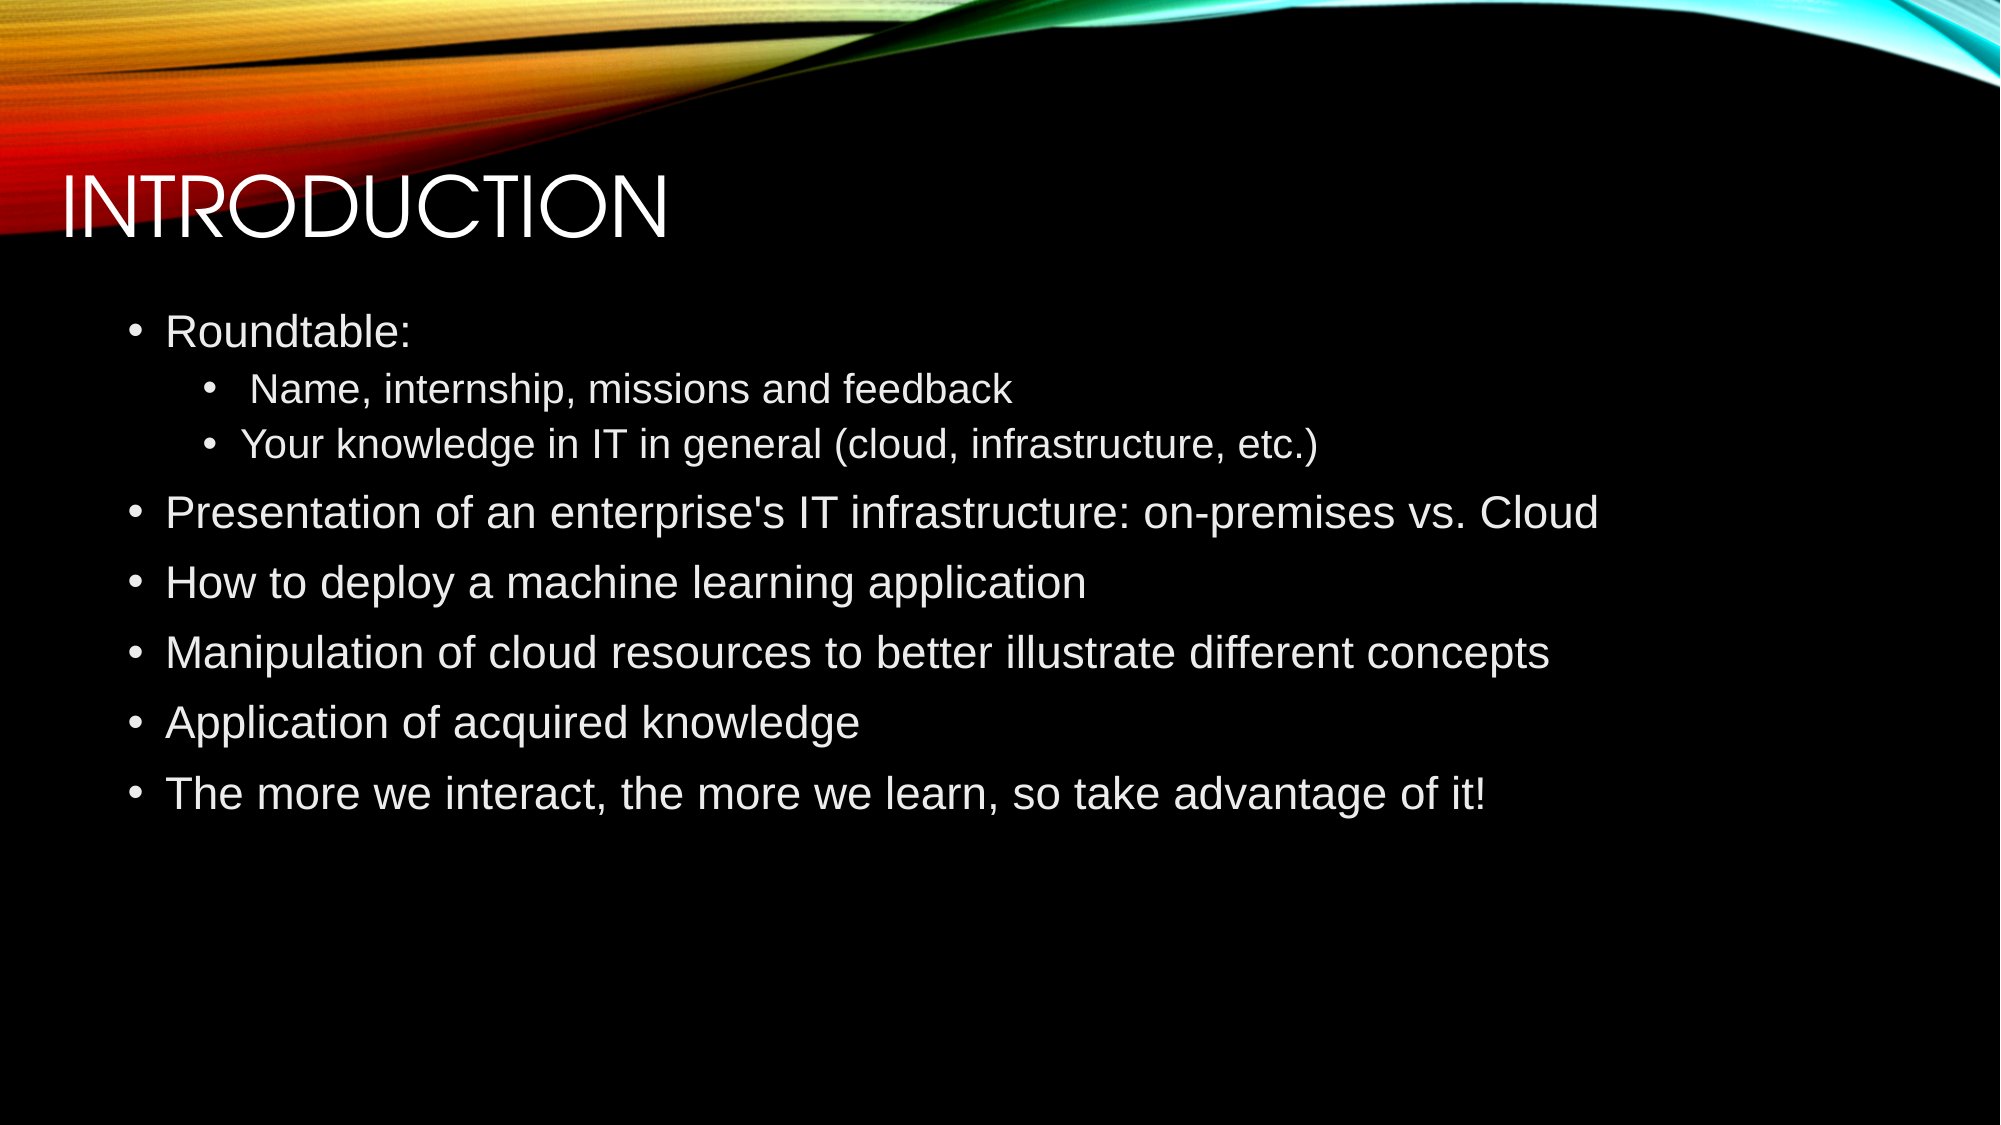

# INTRODUCTION
Roundtable:
Name, internship, missions and feedback
Your knowledge in IT in general (cloud, infrastructure, etc.)
Presentation of an enterprise's IT infrastructure: on-premises vs. Cloud
How to deploy a machine learning application
Manipulation of cloud resources to better illustrate different concepts
Application of acquired knowledge
The more we interact, the more we learn, so take advantage of it!